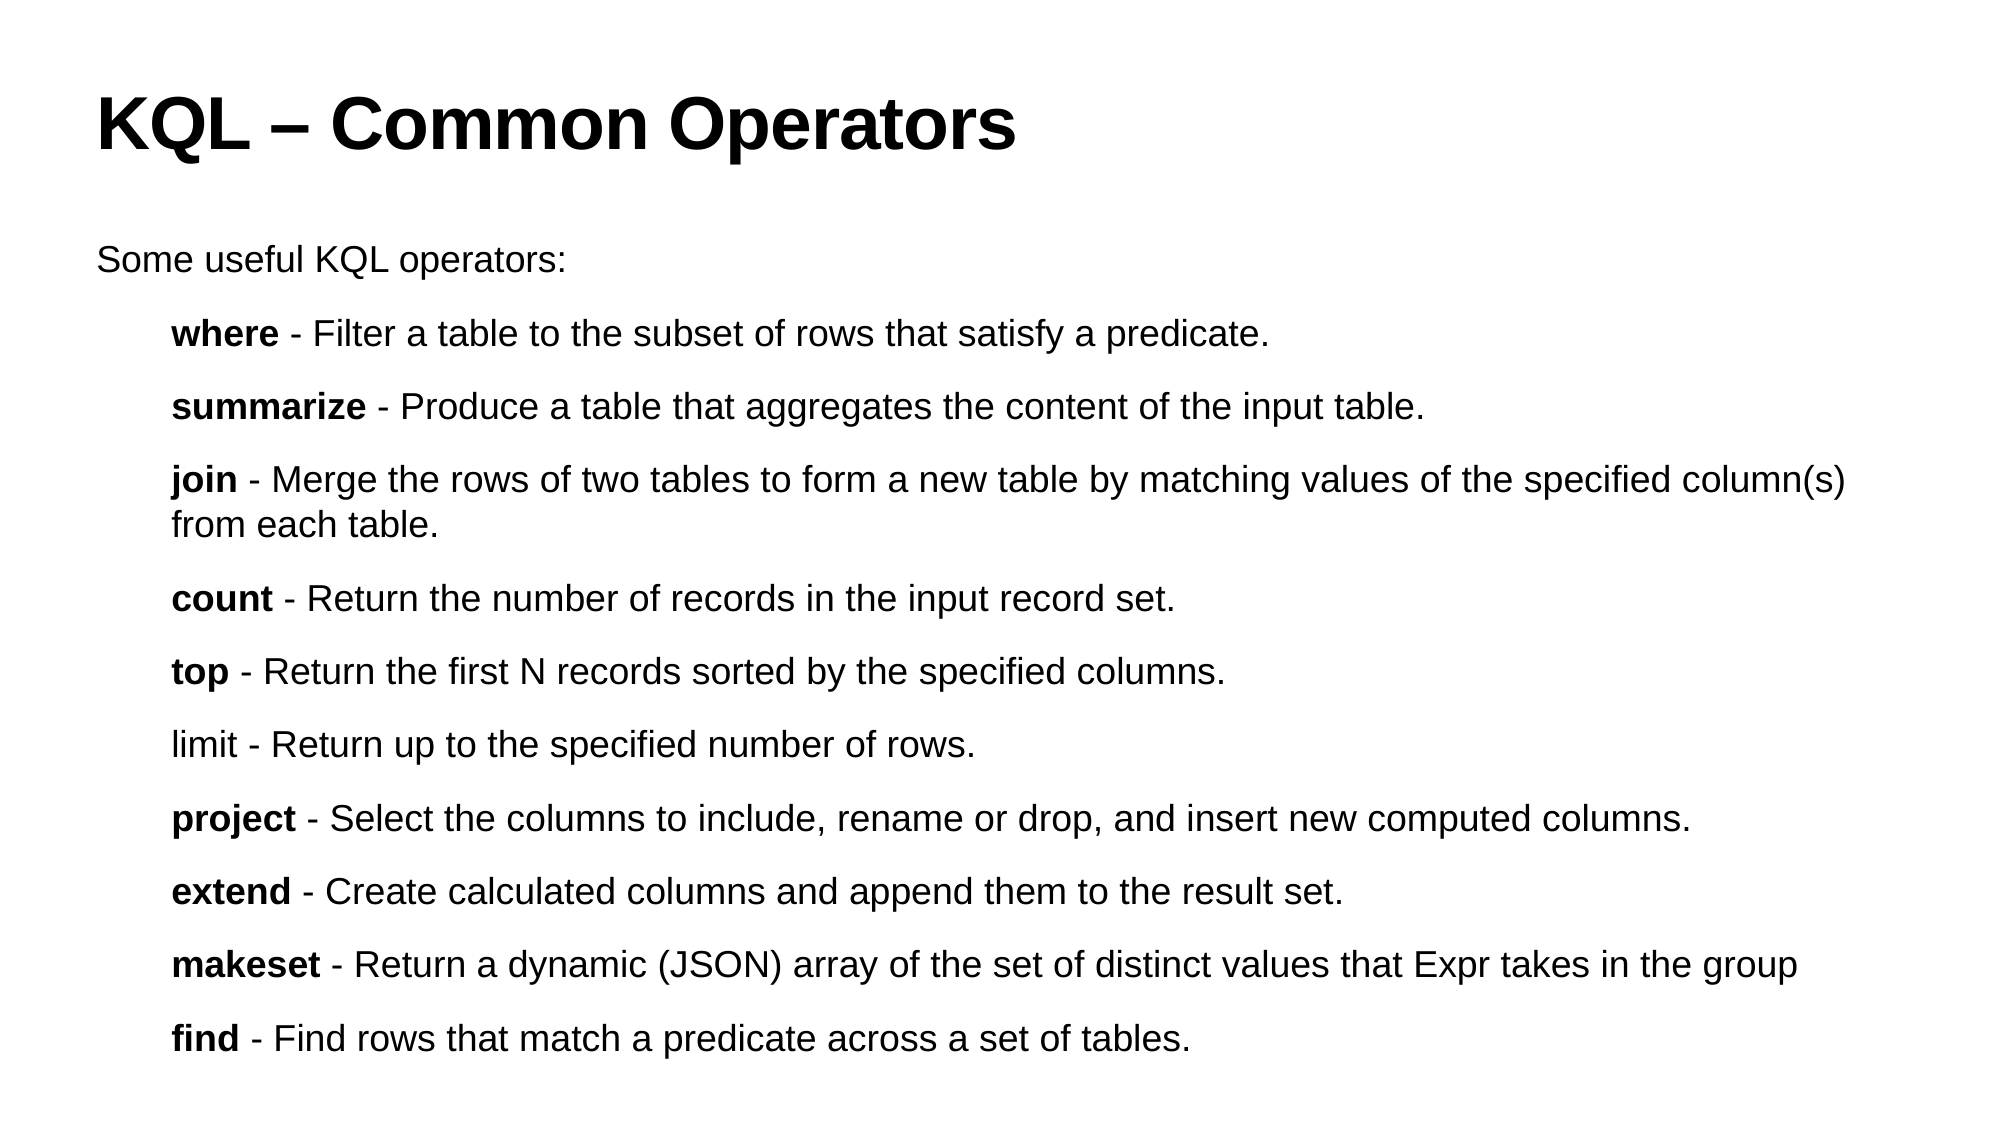

# KQL – Common Operators
Some useful KQL operators:
where - Filter a table to the subset of rows that satisfy a predicate.
summarize - Produce a table that aggregates the content of the input table.
join - Merge the rows of two tables to form a new table by matching values of the specified column(s) from each table.
count - Return the number of records in the input record set.
top - Return the first N records sorted by the specified columns.
limit - Return up to the specified number of rows.
project - Select the columns to include, rename or drop, and insert new computed columns.
extend - Create calculated columns and append them to the result set.
makeset - Return a dynamic (JSON) array of the set of distinct values that Expr takes in the group
find - Find rows that match a predicate across a set of tables.